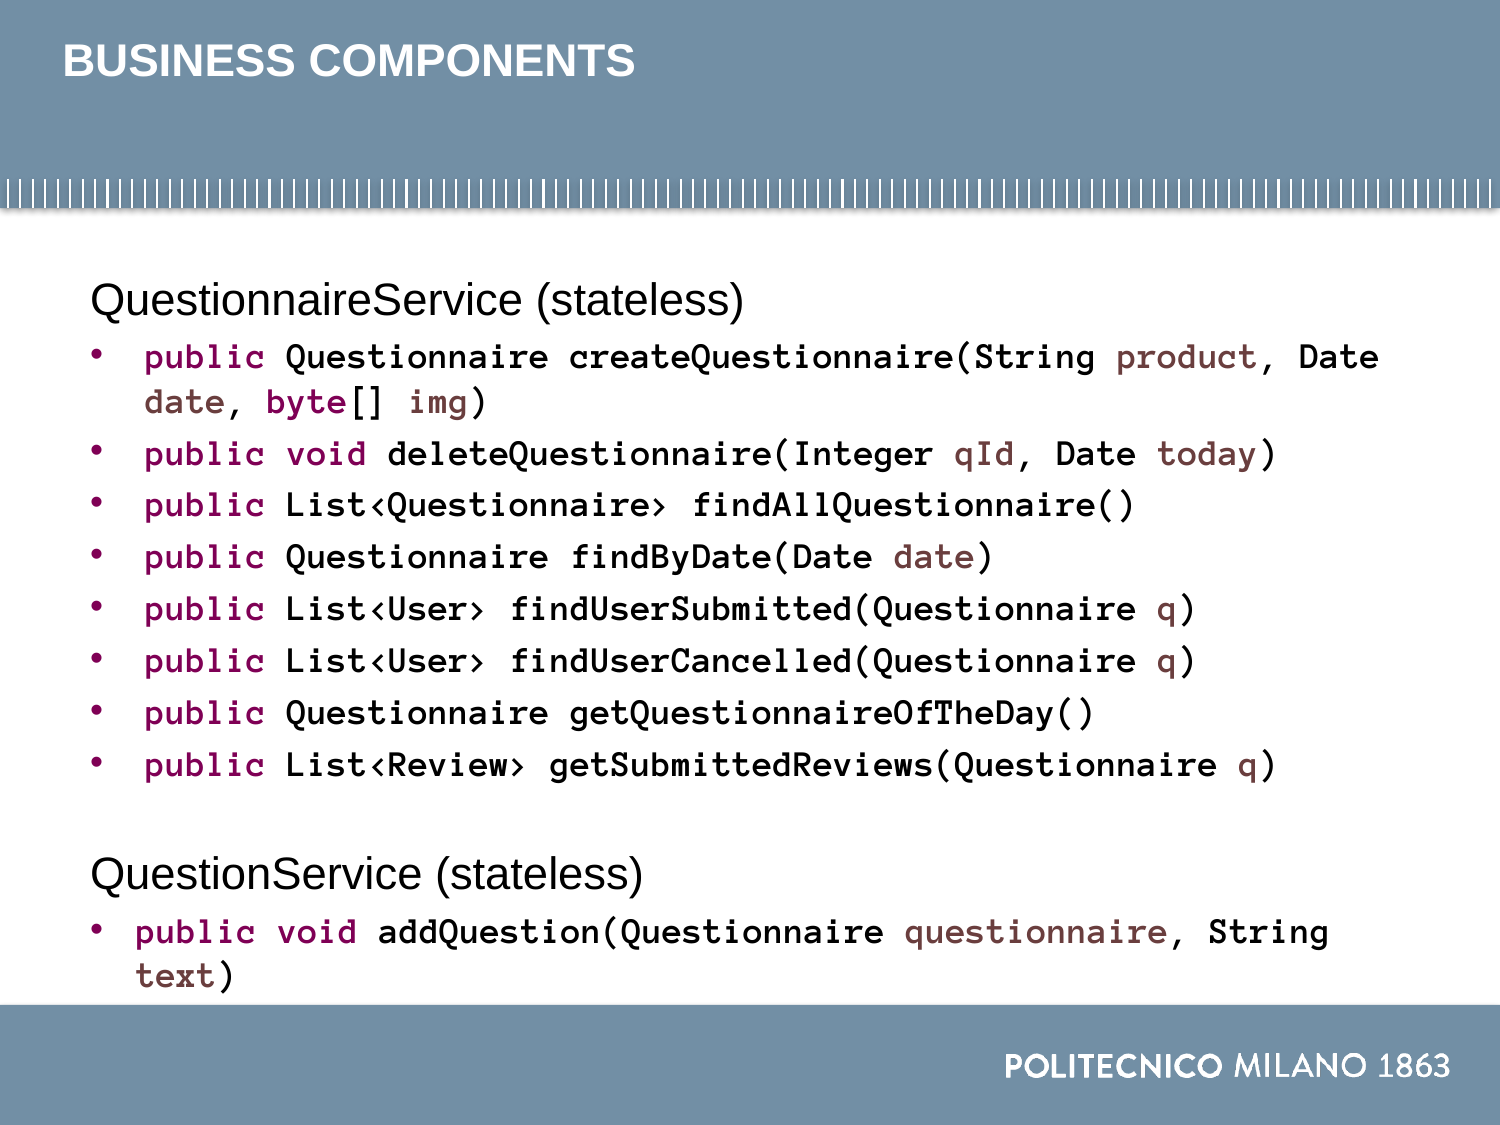

# BUSINESS COMPONENTS
QuestionnaireService (stateless)
public Questionnaire createQuestionnaire(String product, Date date, byte[] img)
public void deleteQuestionnaire(Integer qId, Date today)
public List<Questionnaire> findAllQuestionnaire()
public Questionnaire findByDate(Date date)
public List<User> findUserSubmitted(Questionnaire q)
public List<User> findUserCancelled(Questionnaire q)
public Questionnaire getQuestionnaireOfTheDay()
public List<Review> getSubmittedReviews(Questionnaire q)

QuestionService (stateless)
public void addQuestion(Questionnaire questionnaire, String text)